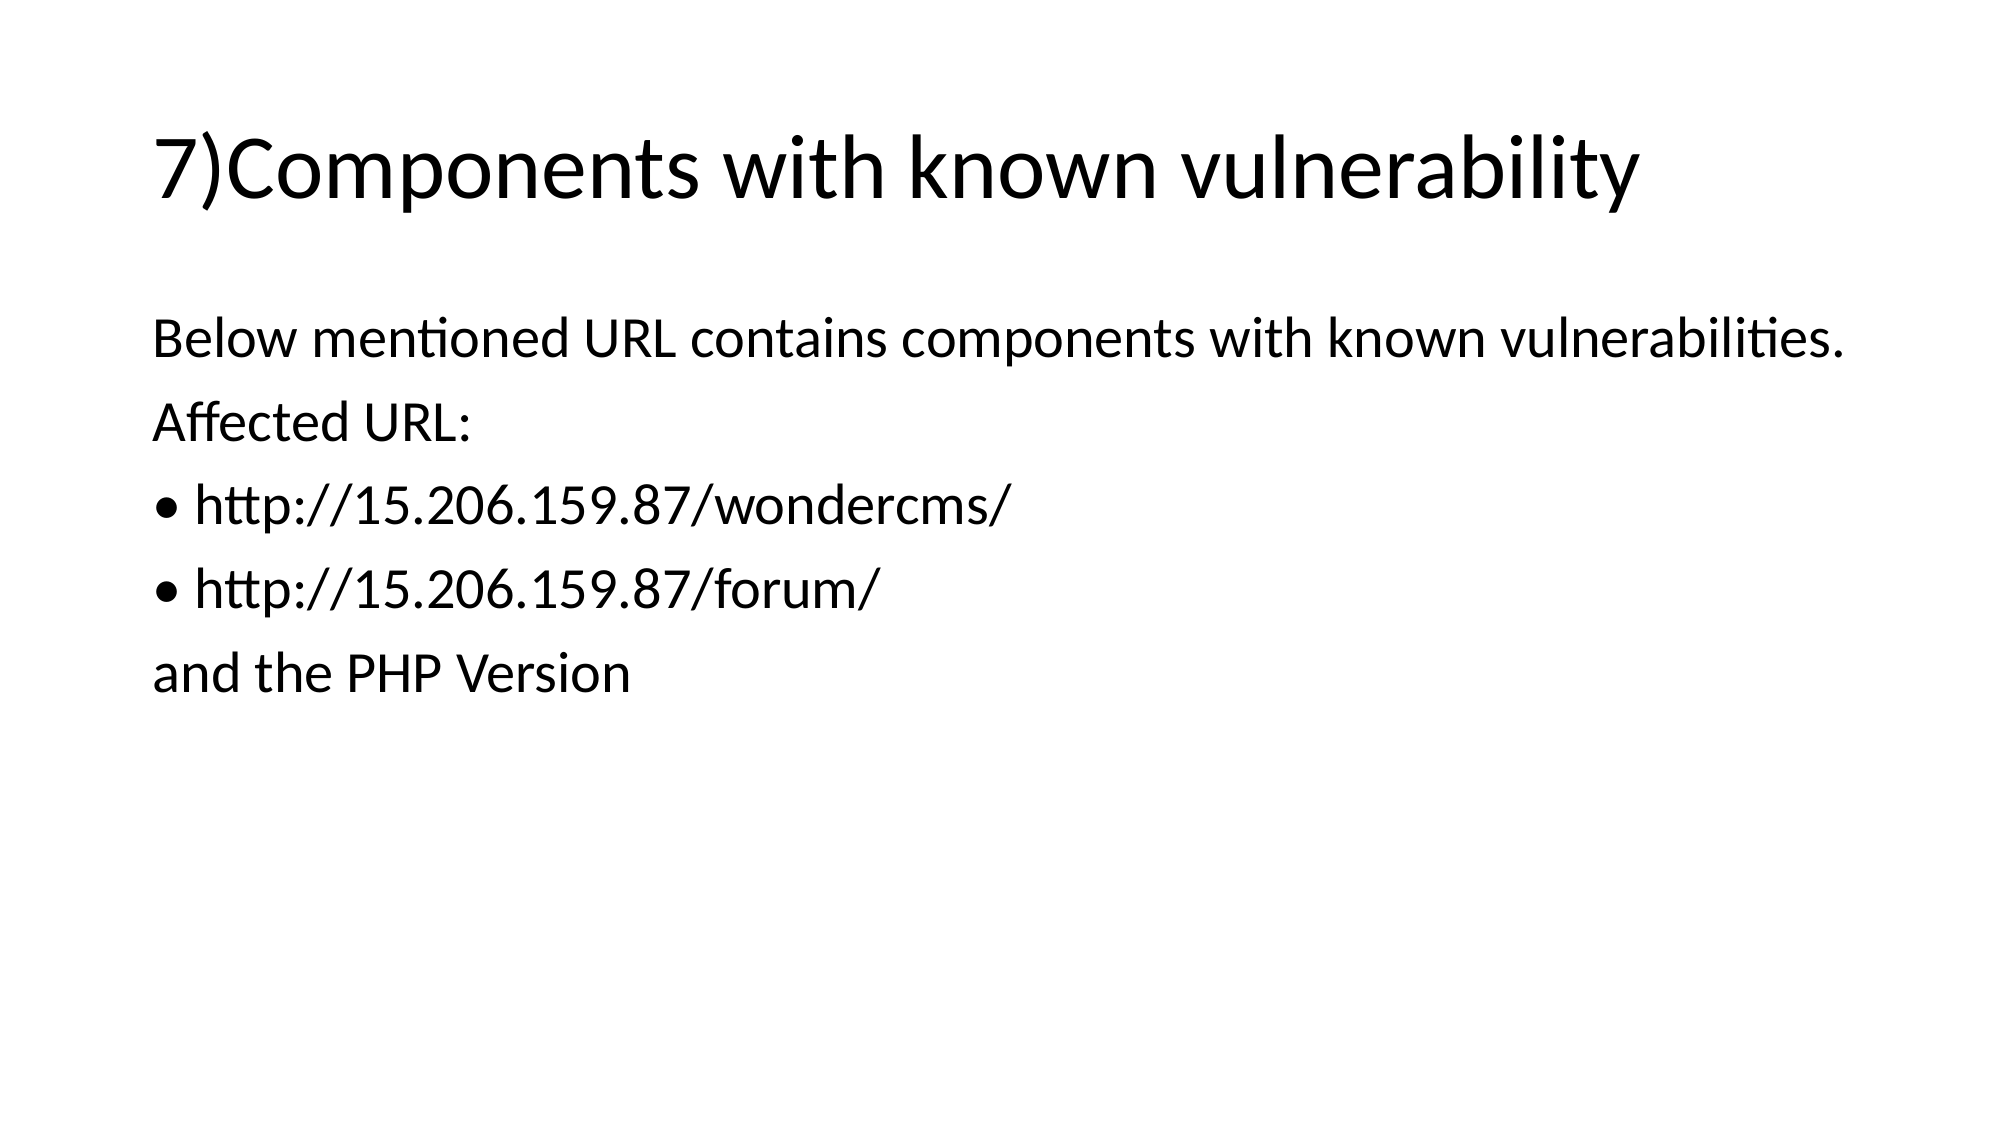

# 7)Components with known vulnerability
Below mentioned URL contains components with known vulnerabilities.
Affected URL:
• http://15.206.159.87/wondercms/
• http://15.206.159.87/forum/
and the PHP Version